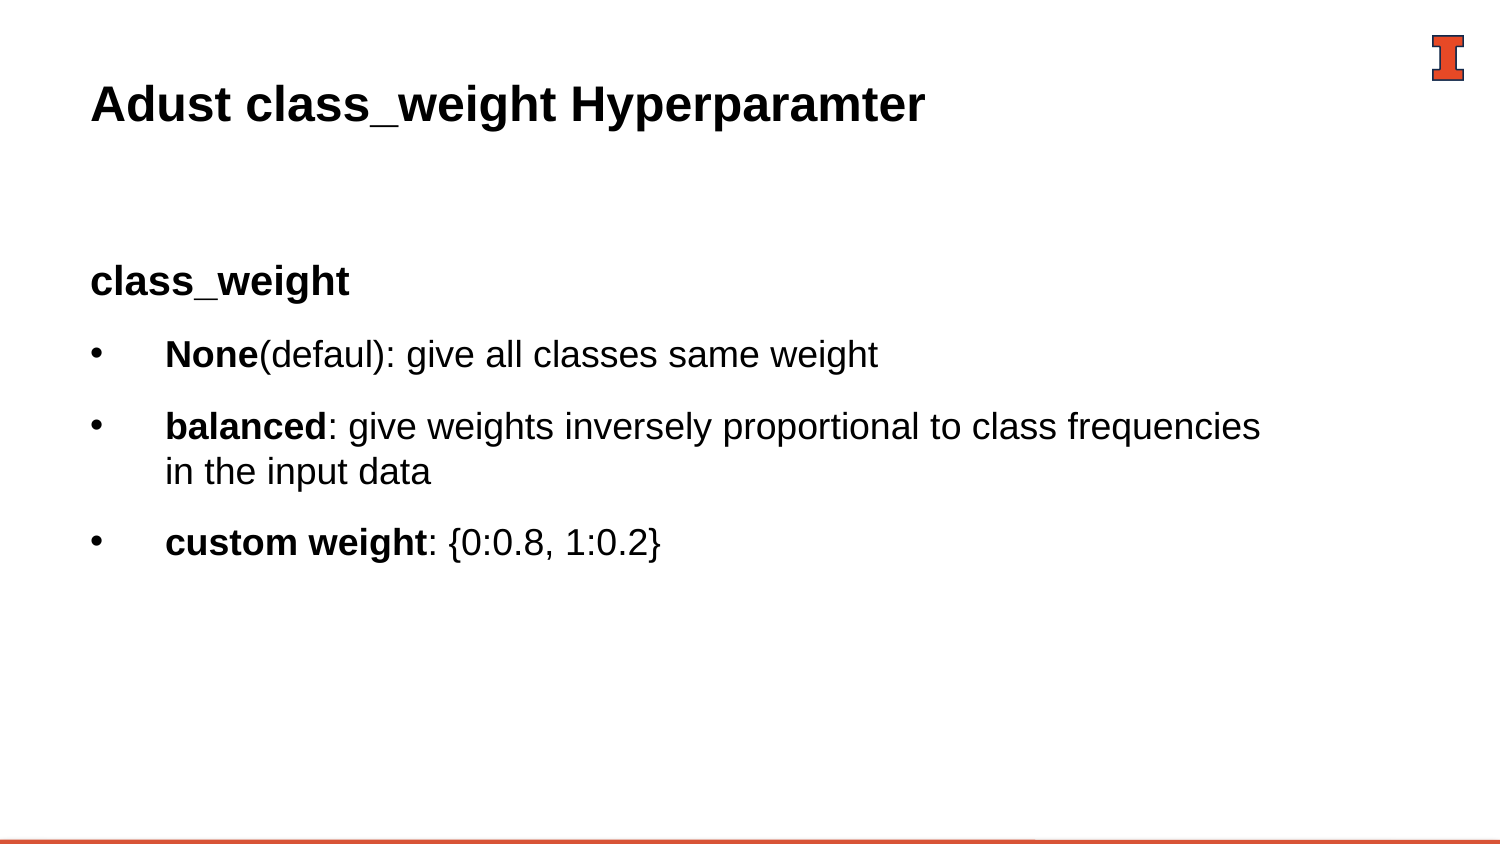

# Adust class_weight Hyperparamter
class_weight
None(defaul): give all classes same weight
balanced: give weights inversely proportional to class frequencies in the input data
custom weight: {0:0.8, 1:0.2}